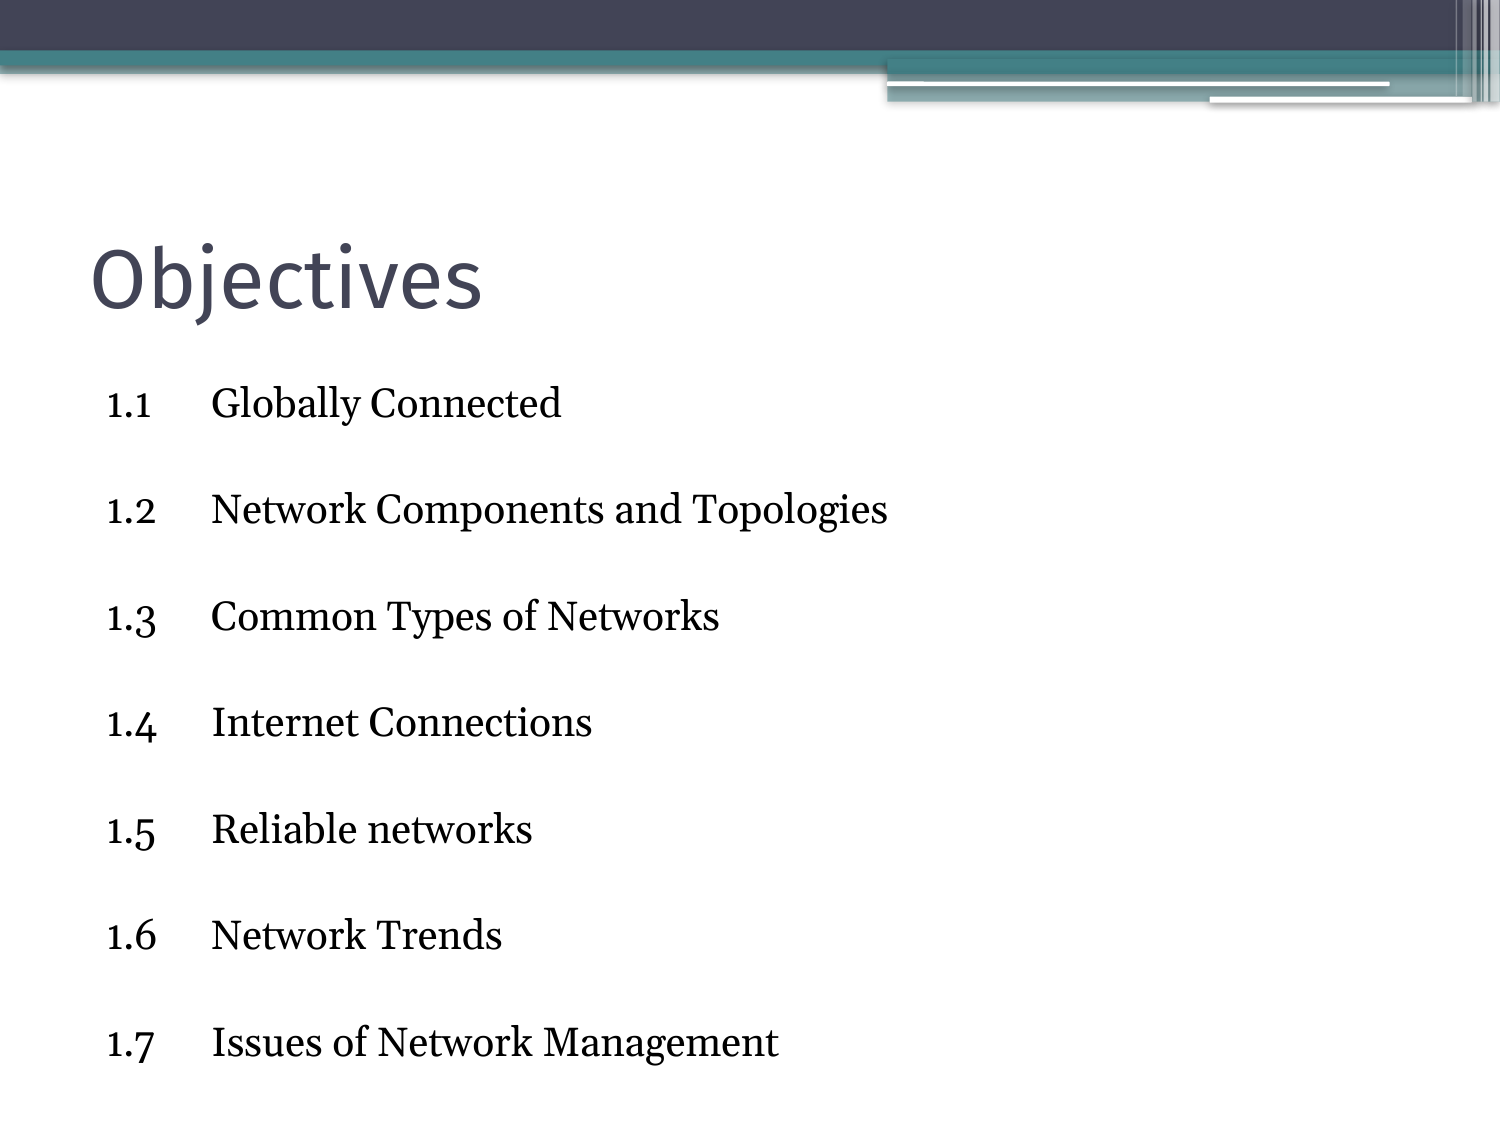

# Objectives
1.1	Globally Connected

1.2	Network Components and Topologies

1.3	Common Types of Networks

1.4	Internet Connections

1.5	Reliable networks

1.6	Network Trends

1.7	Issues of Network Management